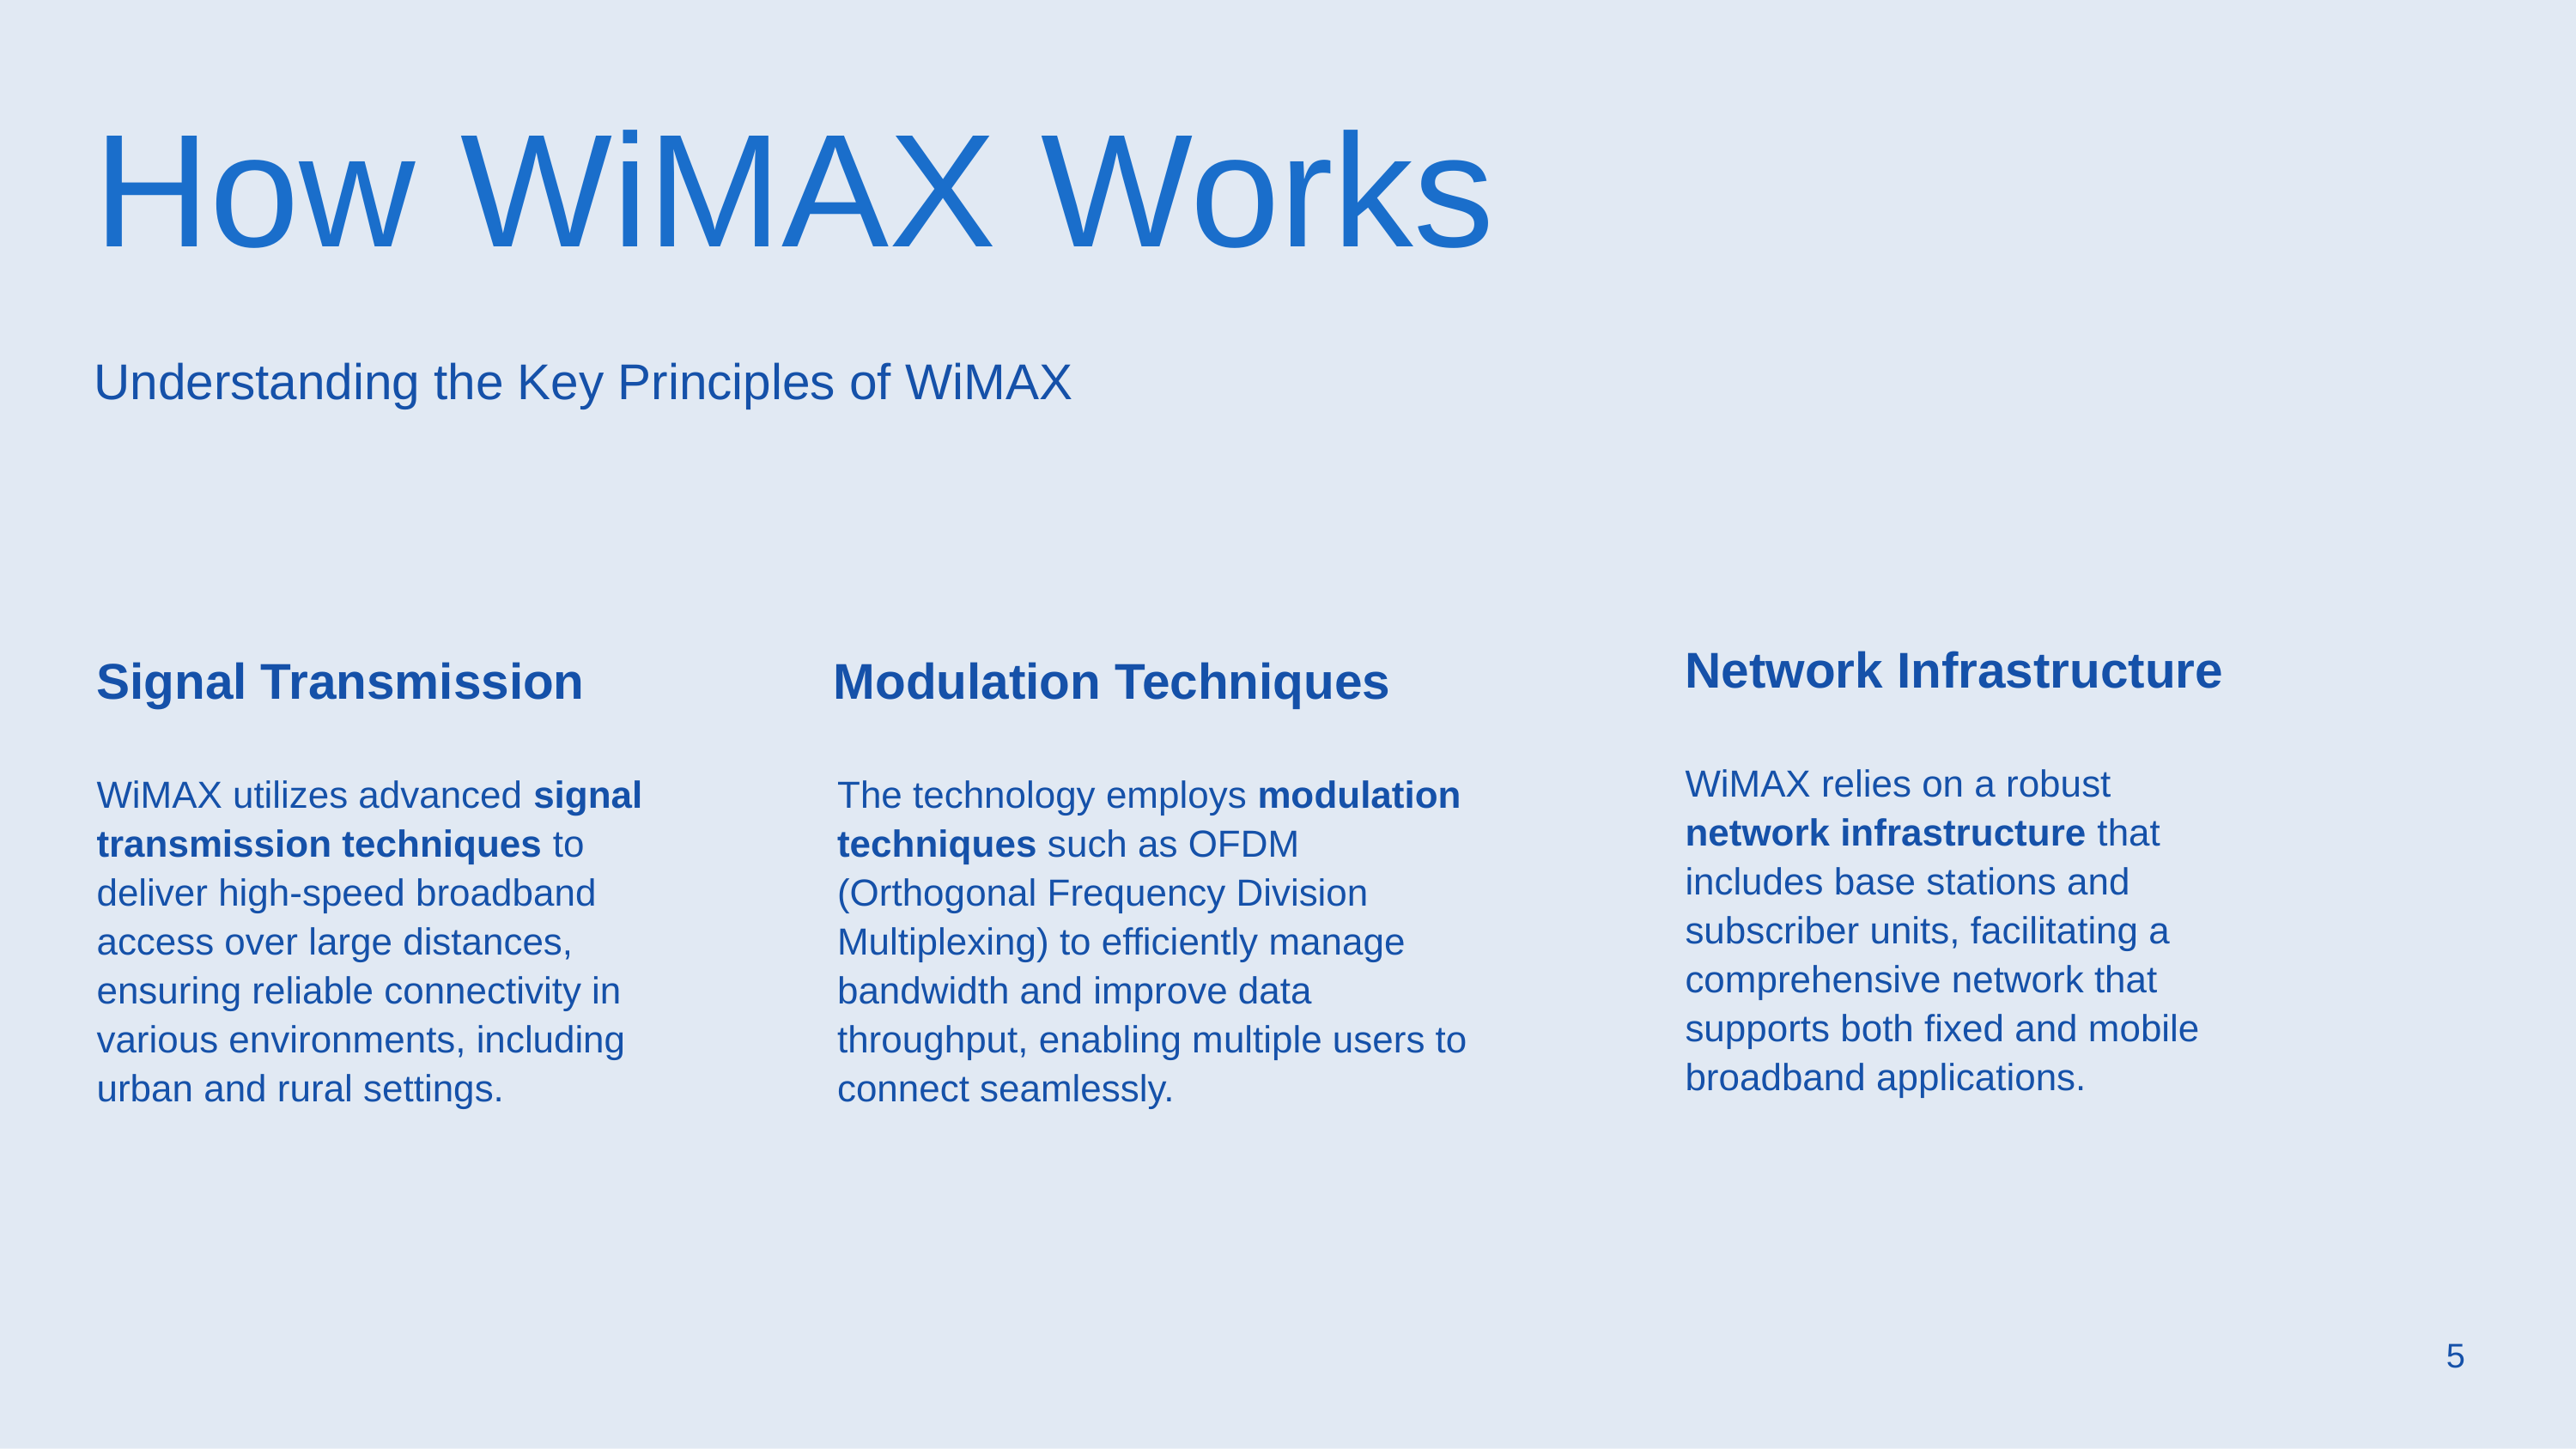

How WiMAX Works
Understanding the Key Principles of WiMAX
Network Infrastructure
WiMAX relies on a robust network infrastructure that includes base stations and subscriber units, facilitating a comprehensive network that supports both fixed and mobile broadband applications.
Signal Transmission
WiMAX utilizes advanced signal transmission techniques to deliver high-speed broadband access over large distances, ensuring reliable connectivity in various environments, including urban and rural settings.
Modulation Techniques
The technology employs modulation techniques such as OFDM (Orthogonal Frequency Division Multiplexing) to efficiently manage bandwidth and improve data throughput, enabling multiple users to connect seamlessly.
5